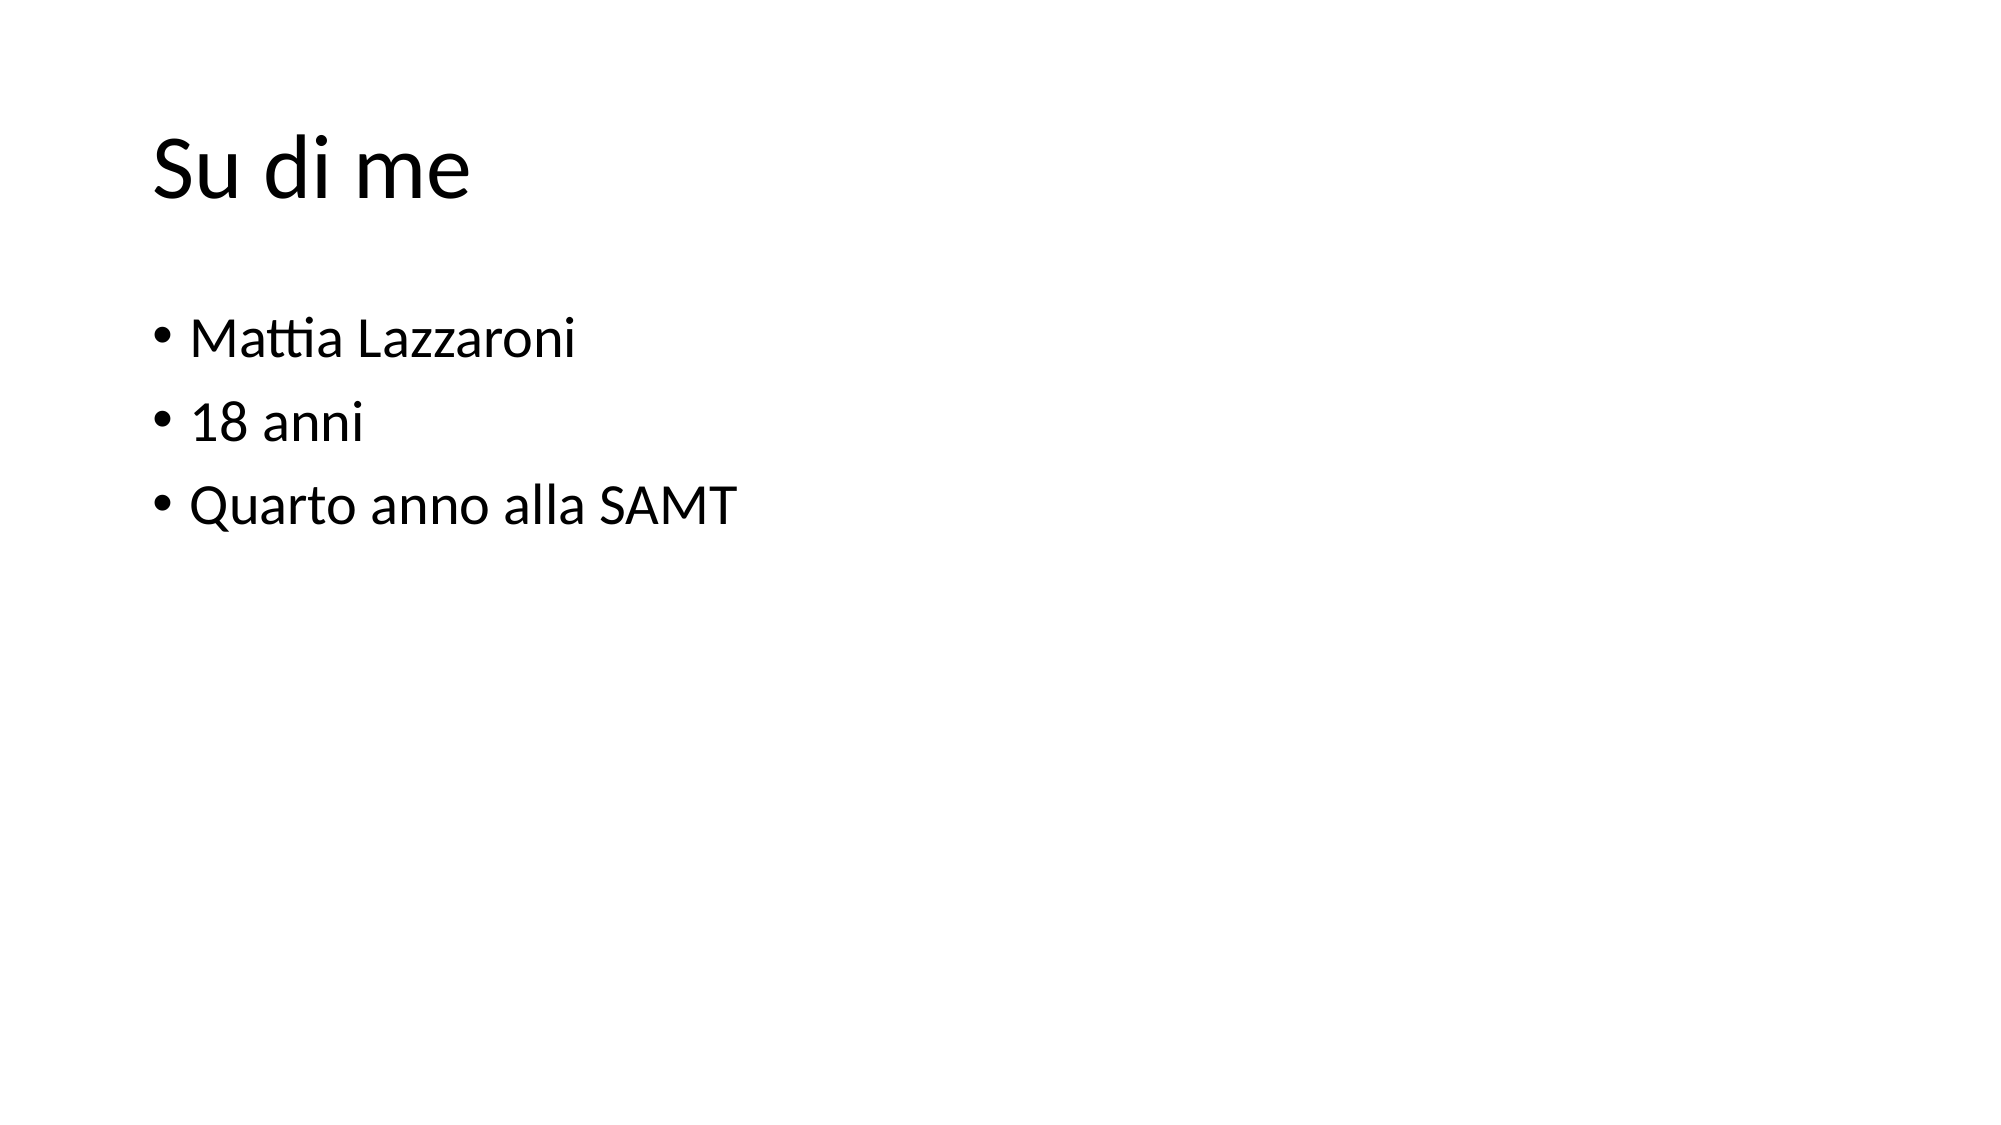

# Su di me
Mattia Lazzaroni
18 anni
Quarto anno alla SAMT